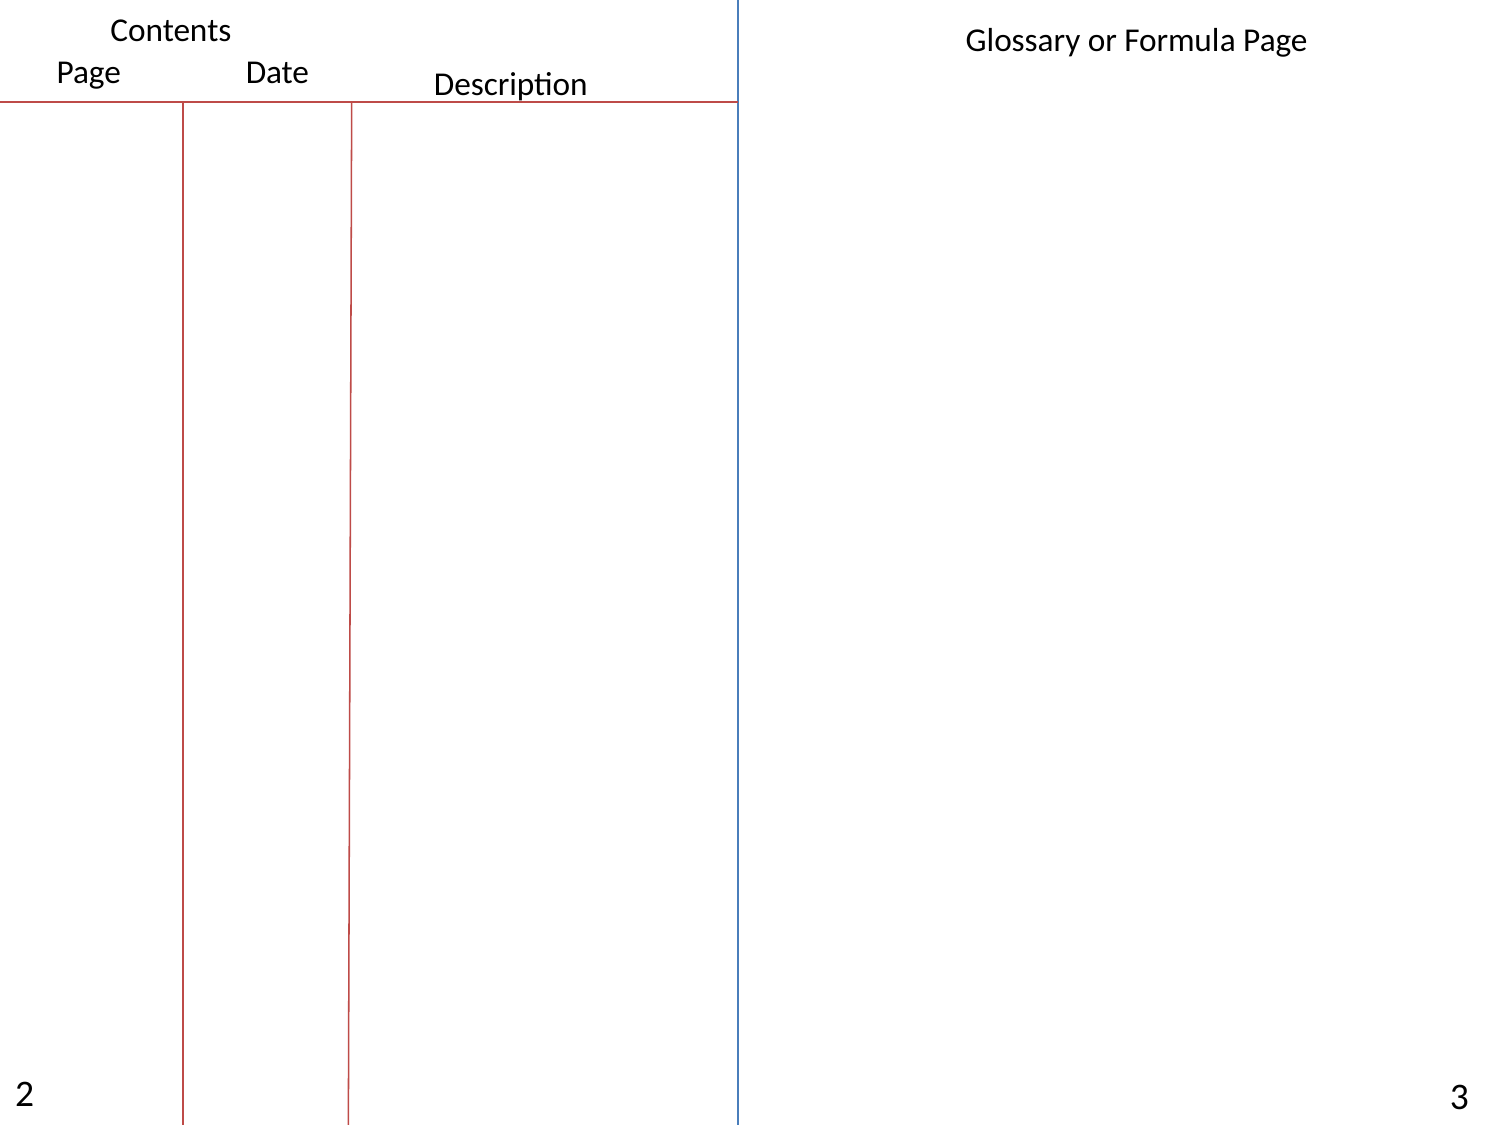

Contents
Glossary or Formula Page
Page
Date
Description
2
3